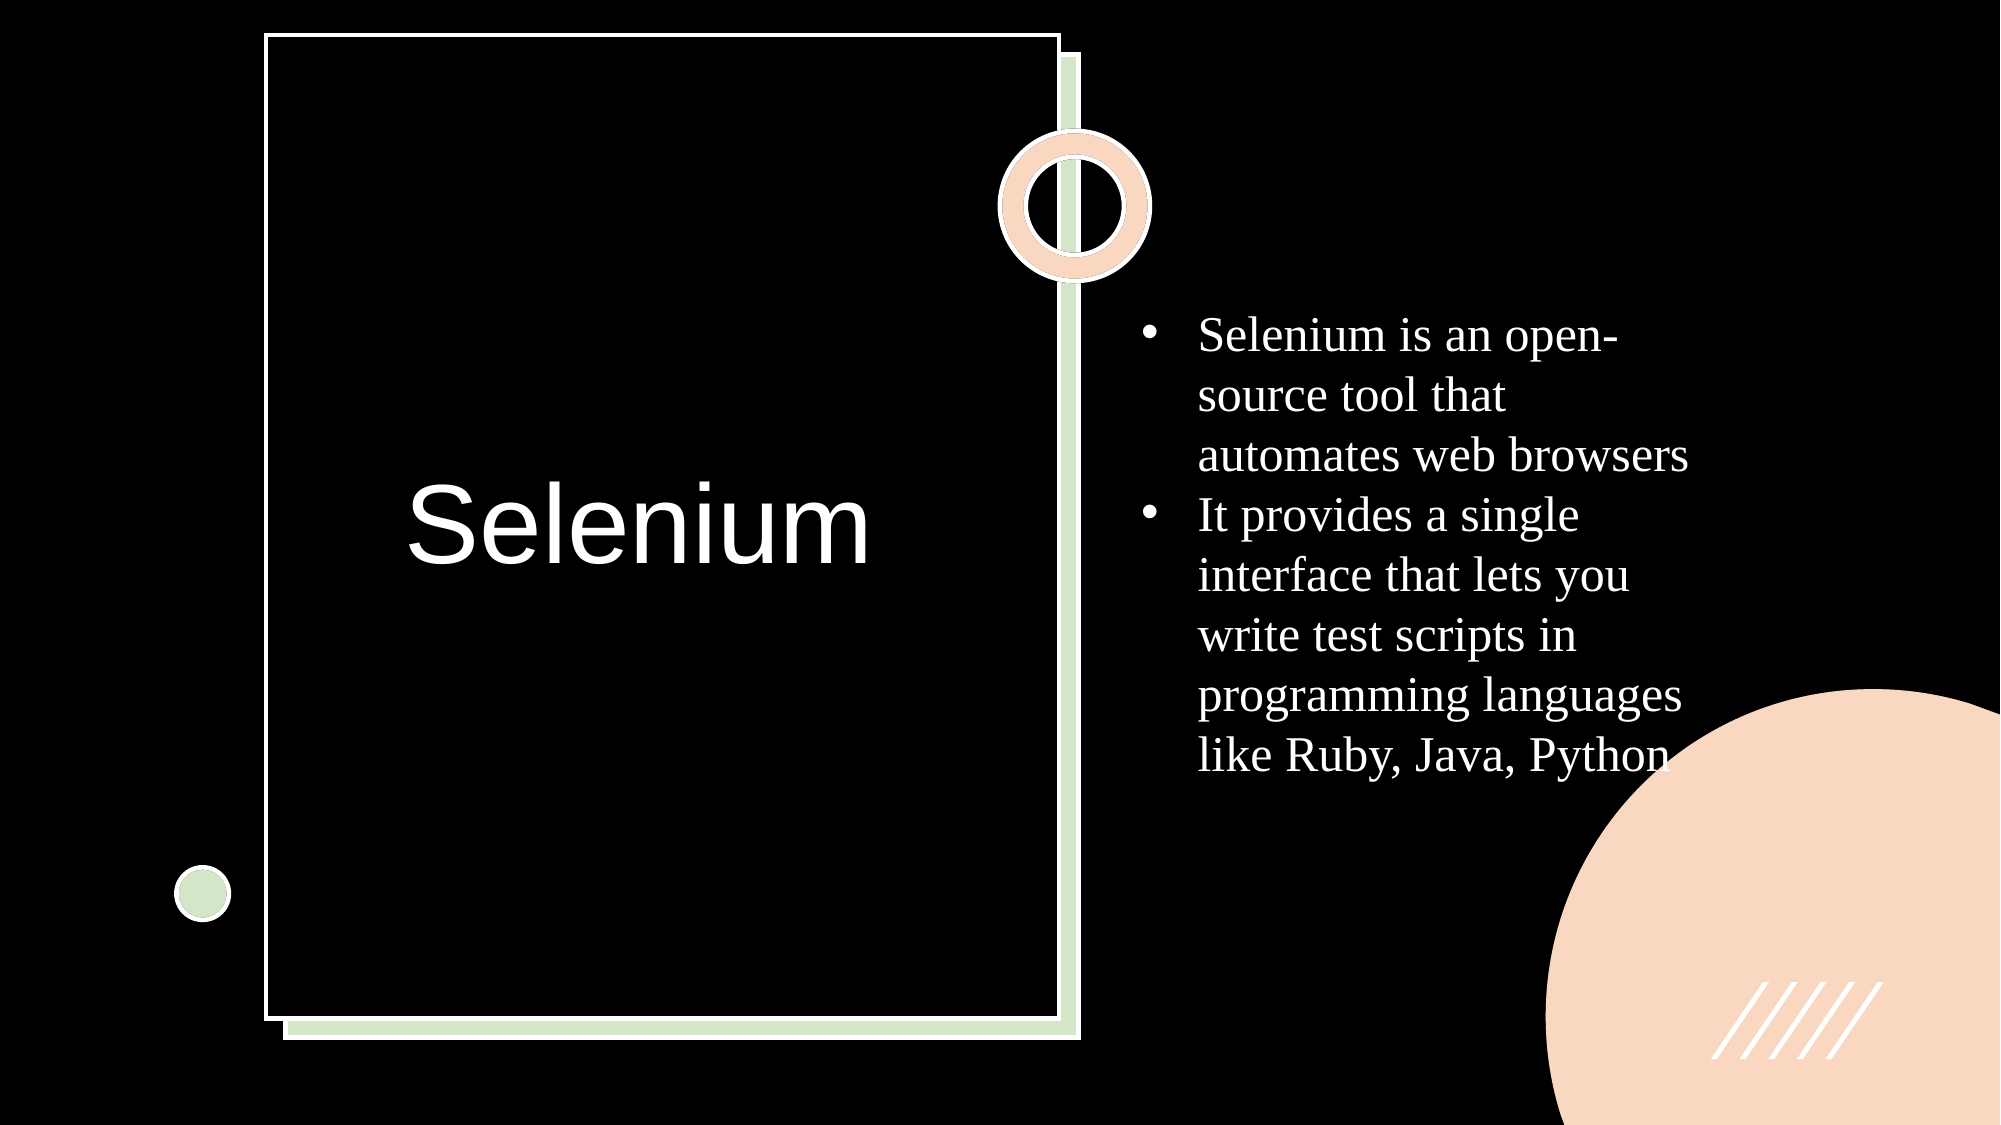

# Selenium
Selenium is an open-source tool that automates web browsers
It provides a single interface that lets you write test scripts in programming languages like Ruby, Java, Python